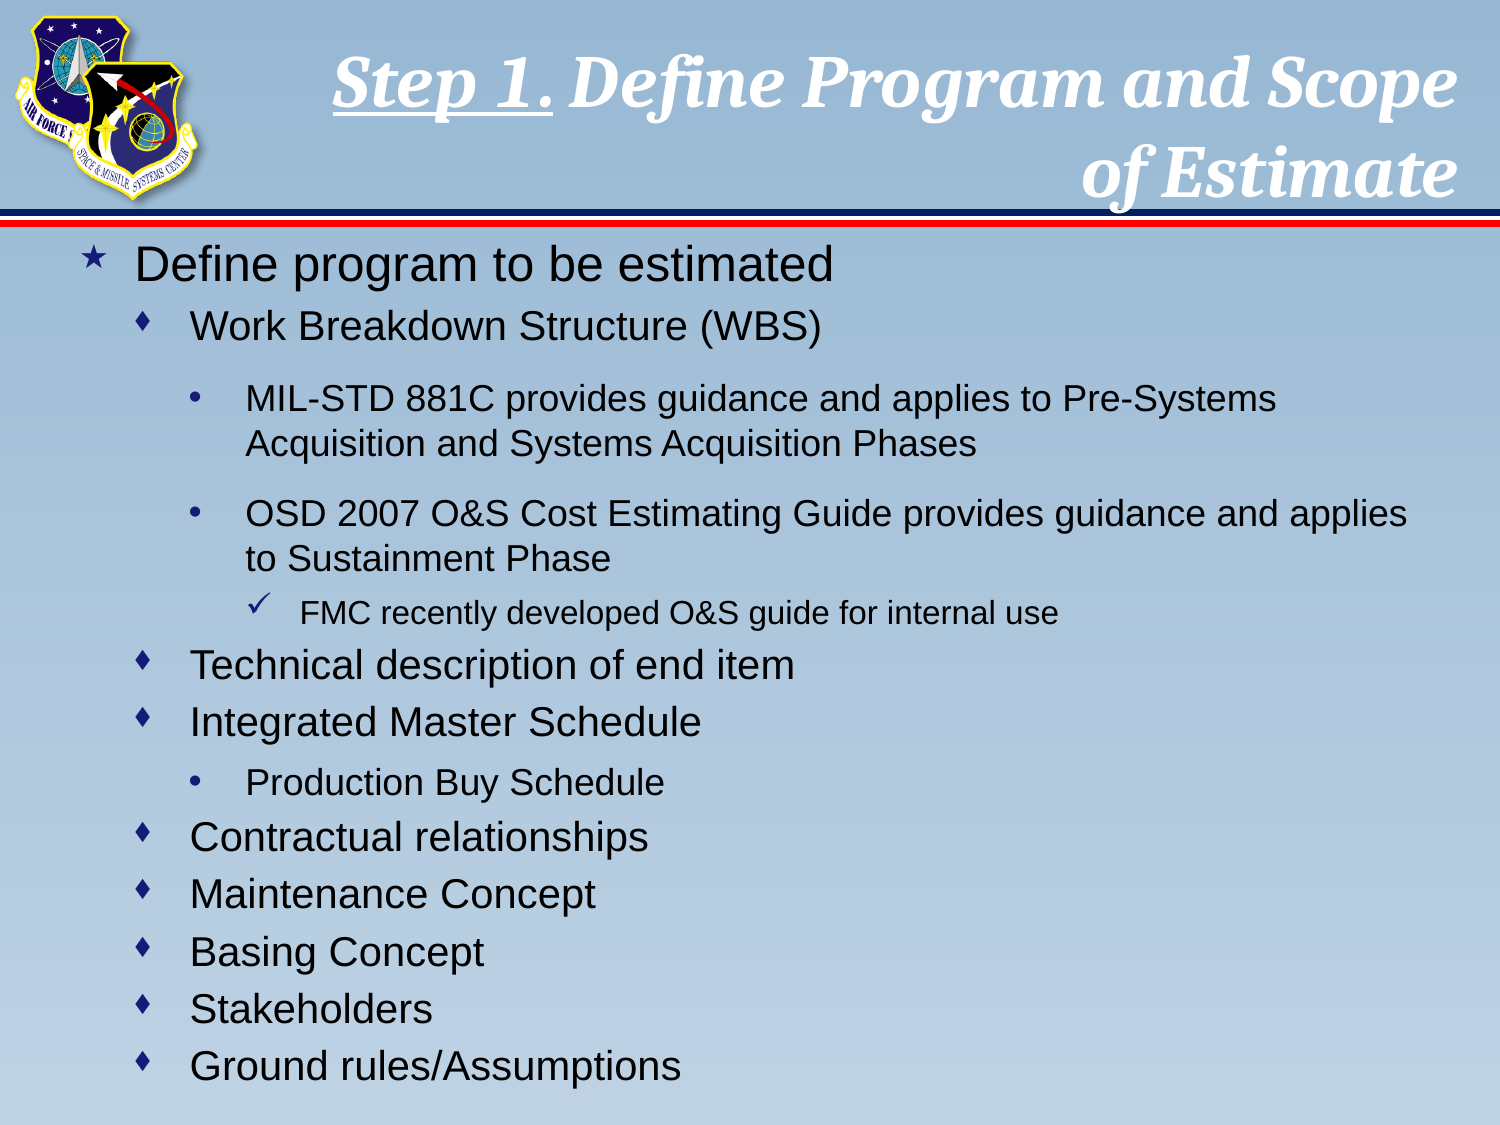

# Step 1. Define Program and Scope of Estimate
Define program to be estimated
Work Breakdown Structure (WBS)
MIL-STD 881C provides guidance and applies to Pre-Systems Acquisition and Systems Acquisition Phases
OSD 2007 O&S Cost Estimating Guide provides guidance and applies to Sustainment Phase
FMC recently developed O&S guide for internal use
Technical description of end item
Integrated Master Schedule
Production Buy Schedule
Contractual relationships
Maintenance Concept
Basing Concept
Stakeholders
Ground rules/Assumptions